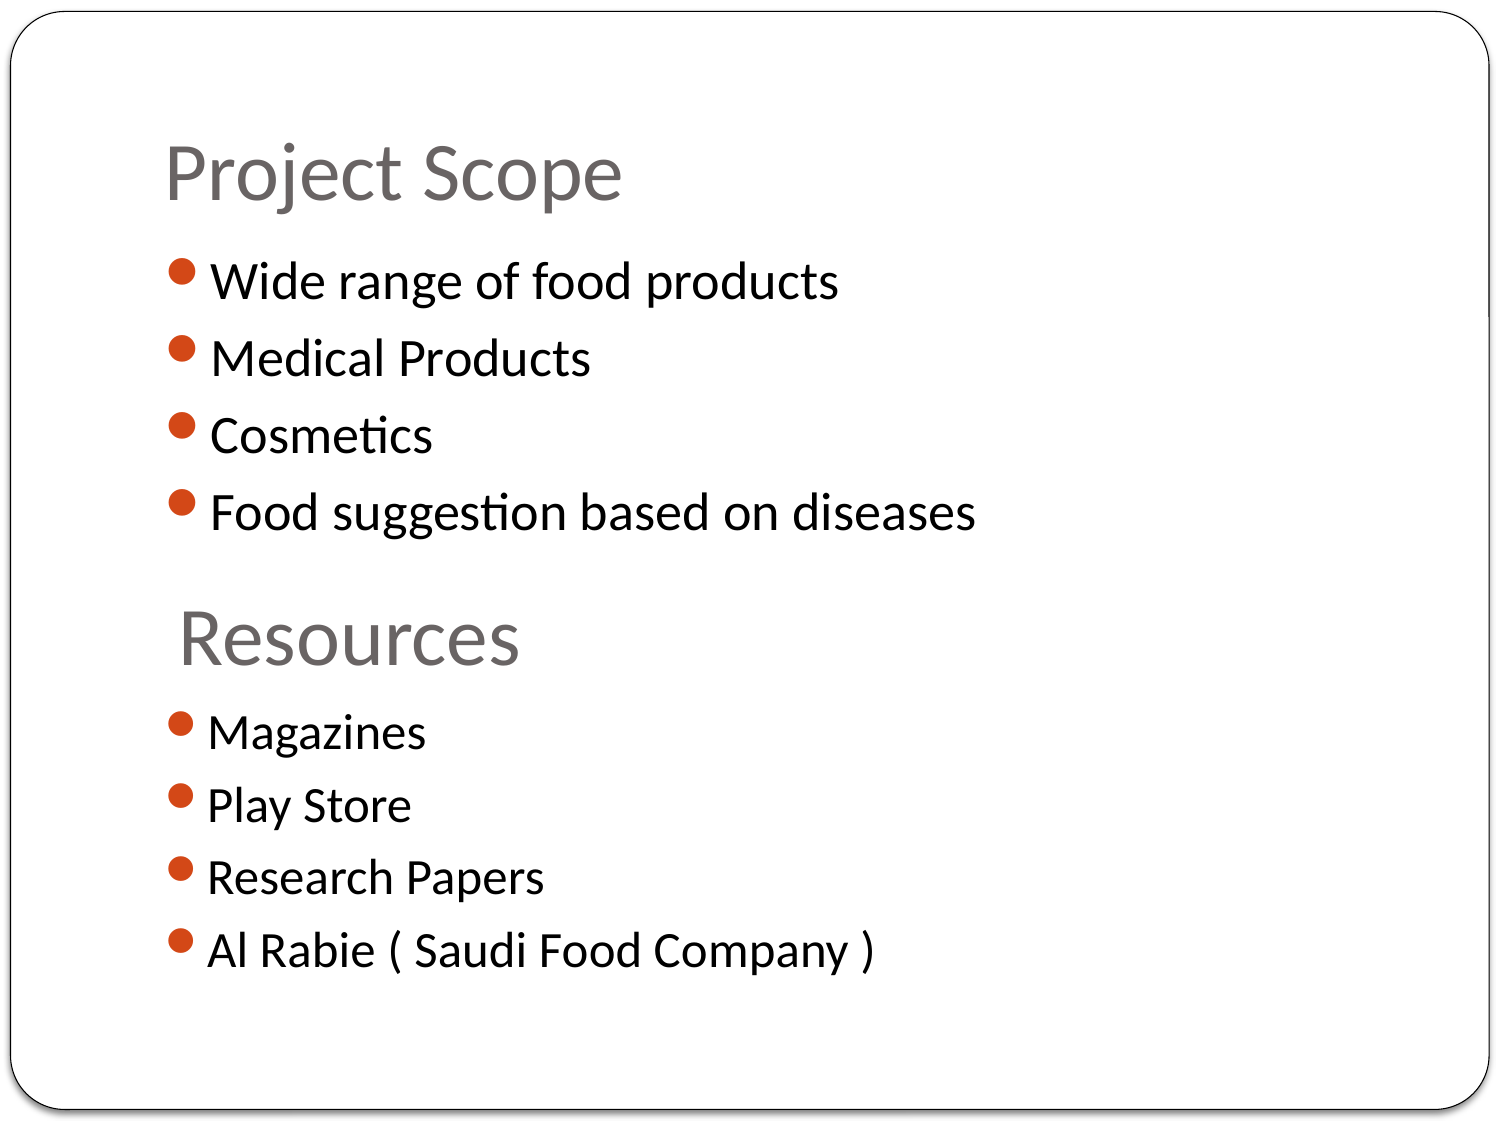

# Project Scope
Wide range of food products
Medical Products
Cosmetics
Food suggestion based on diseases

Resources
Magazines
Play Store
Research Papers
Al Rabie ( Saudi Food Company )